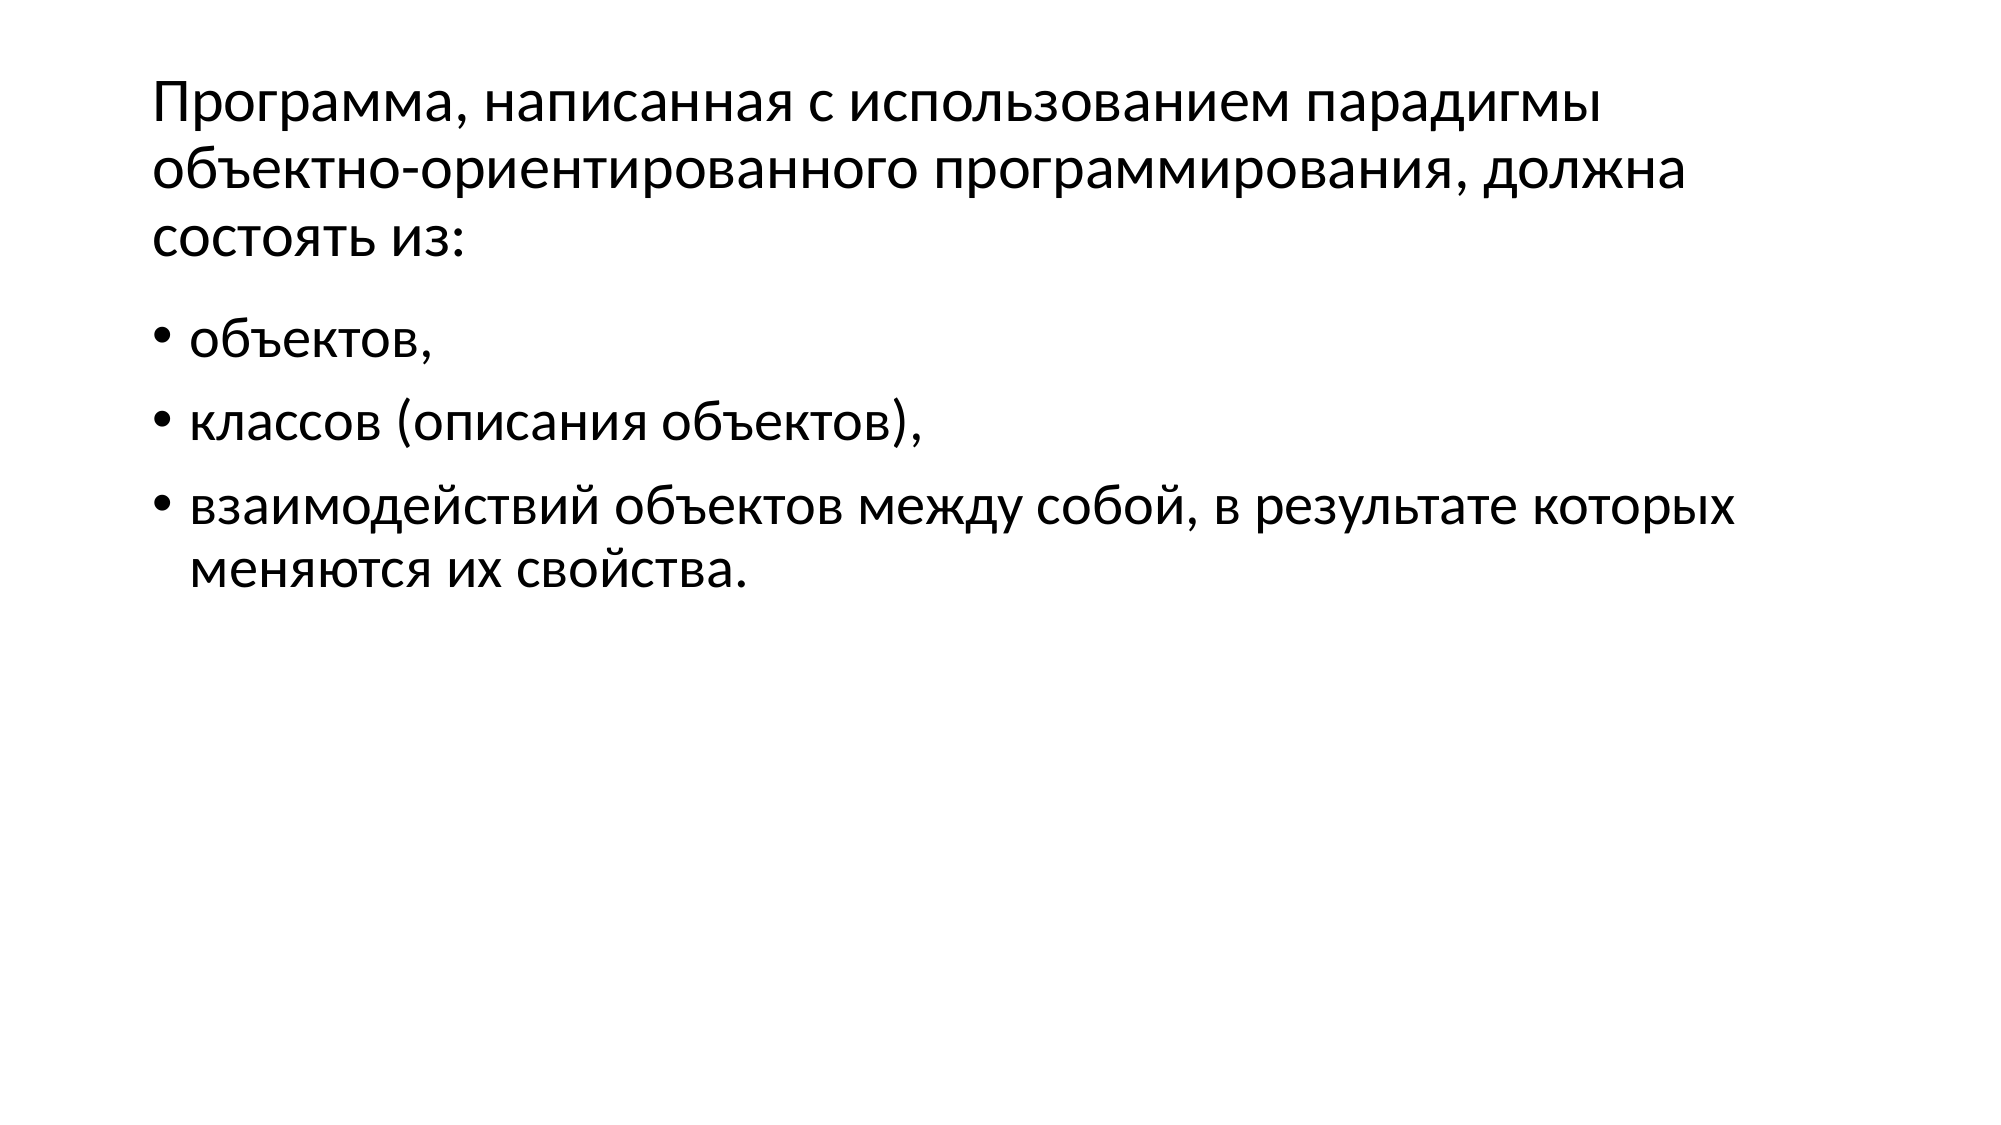

# Программа, написанная с использованием парадигмы объектно-ориентированного программирования, должна состоять из:
объектов,
классов (описания объектов),
взаимодействий объектов между собой, в результате которых меняются их свойства.